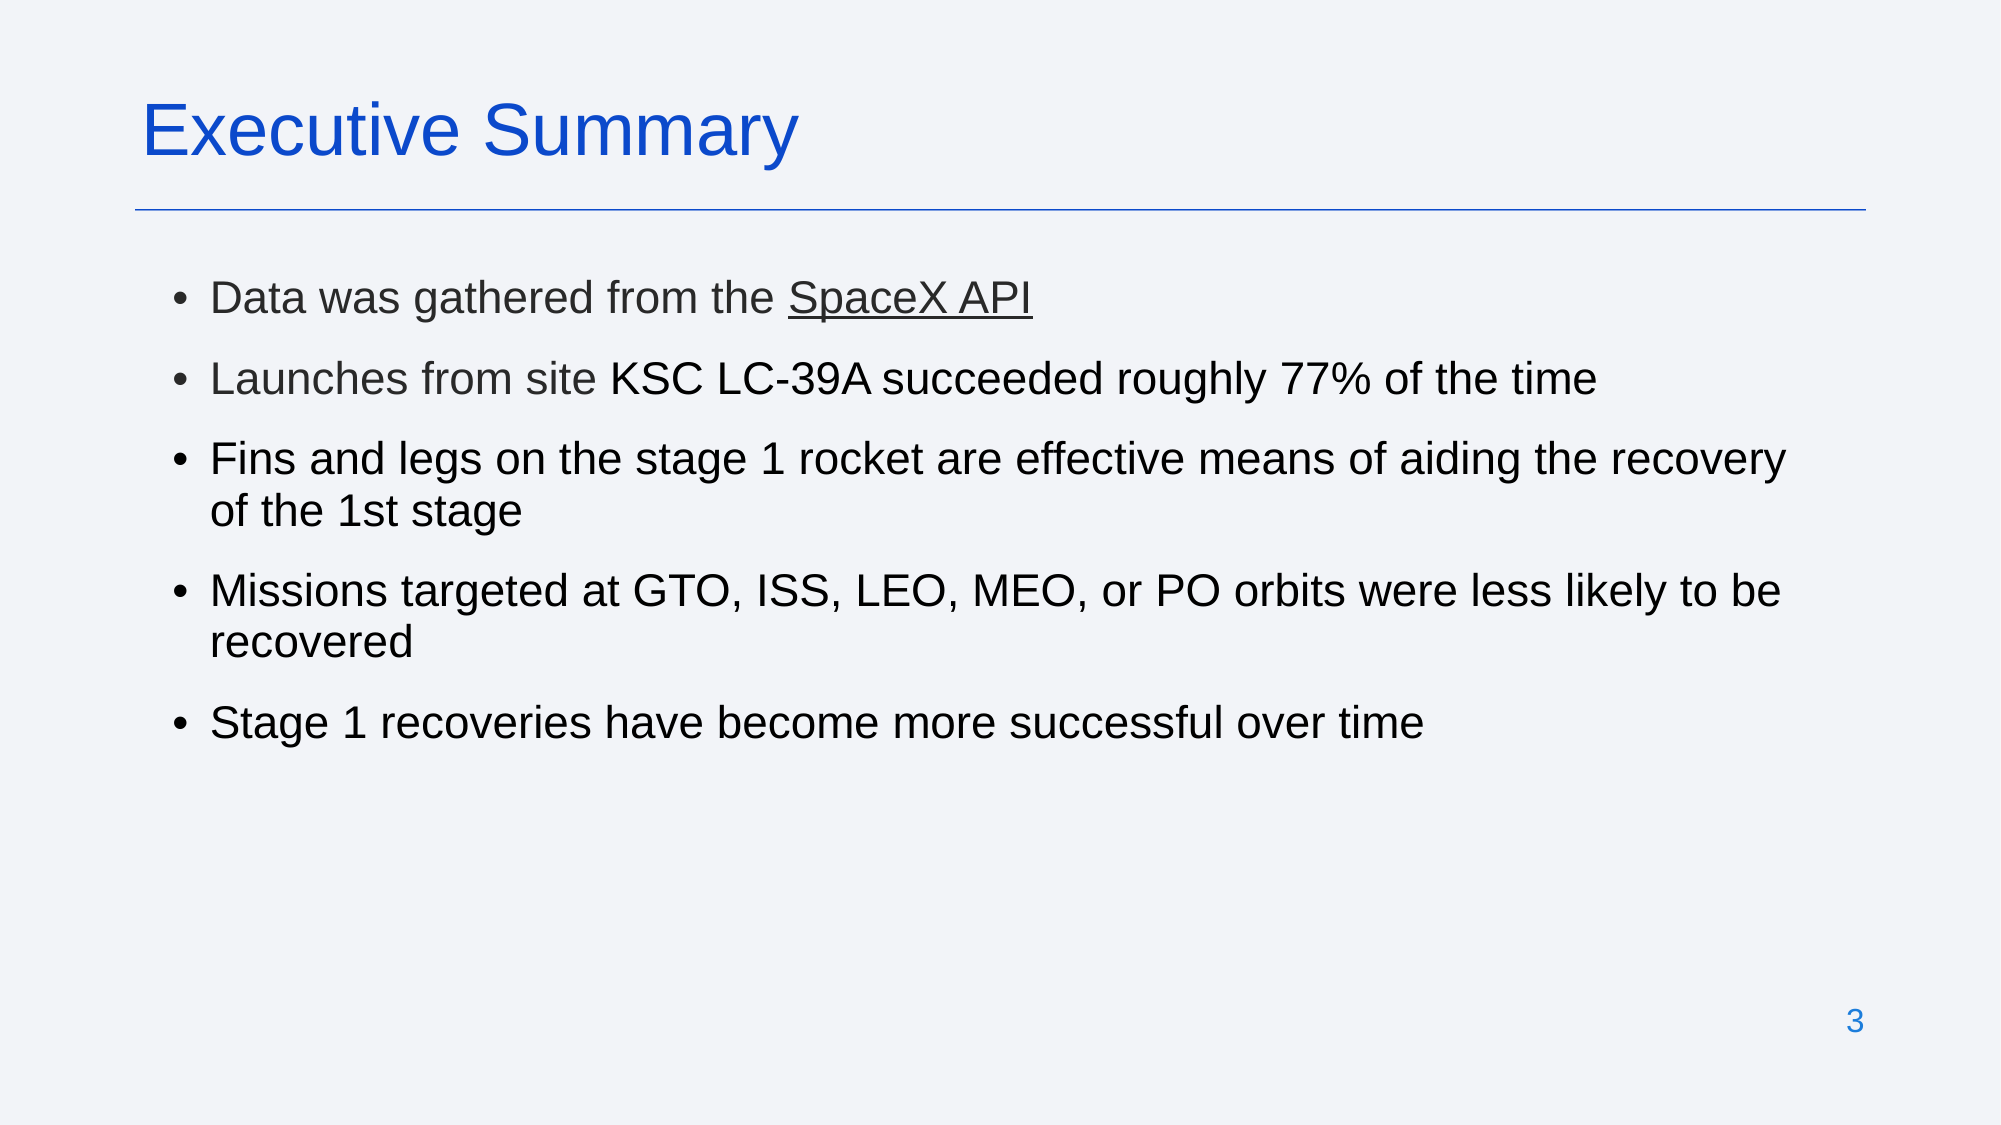

Executive Summary
Data was gathered from the SpaceX API
Launches from site KSC LC-39A succeeded roughly 77% of the time
Fins and legs on the stage 1 rocket are effective means of aiding the recovery of the 1st stage
Missions targeted at GTO, ISS, LEO, MEO, or PO orbits were less likely to be recovered
Stage 1 recoveries have become more successful over time

3